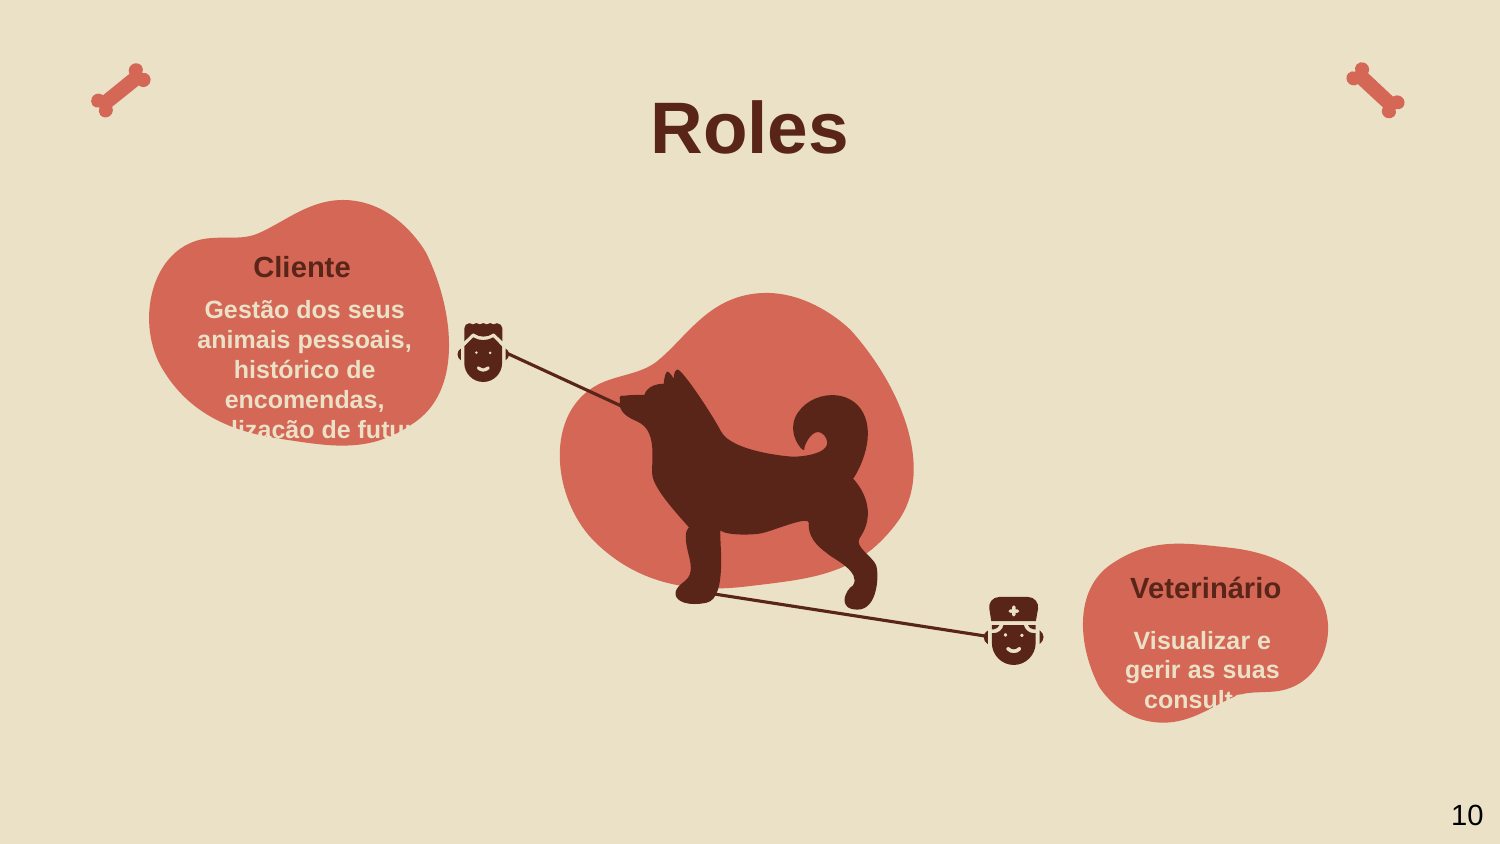

# Roles

Cliente

Gestão dos seus animais pessoais, histórico de encomendas, visualização de futuras consultas

Veterinário

Visualizar e gerir as suas consultas

10